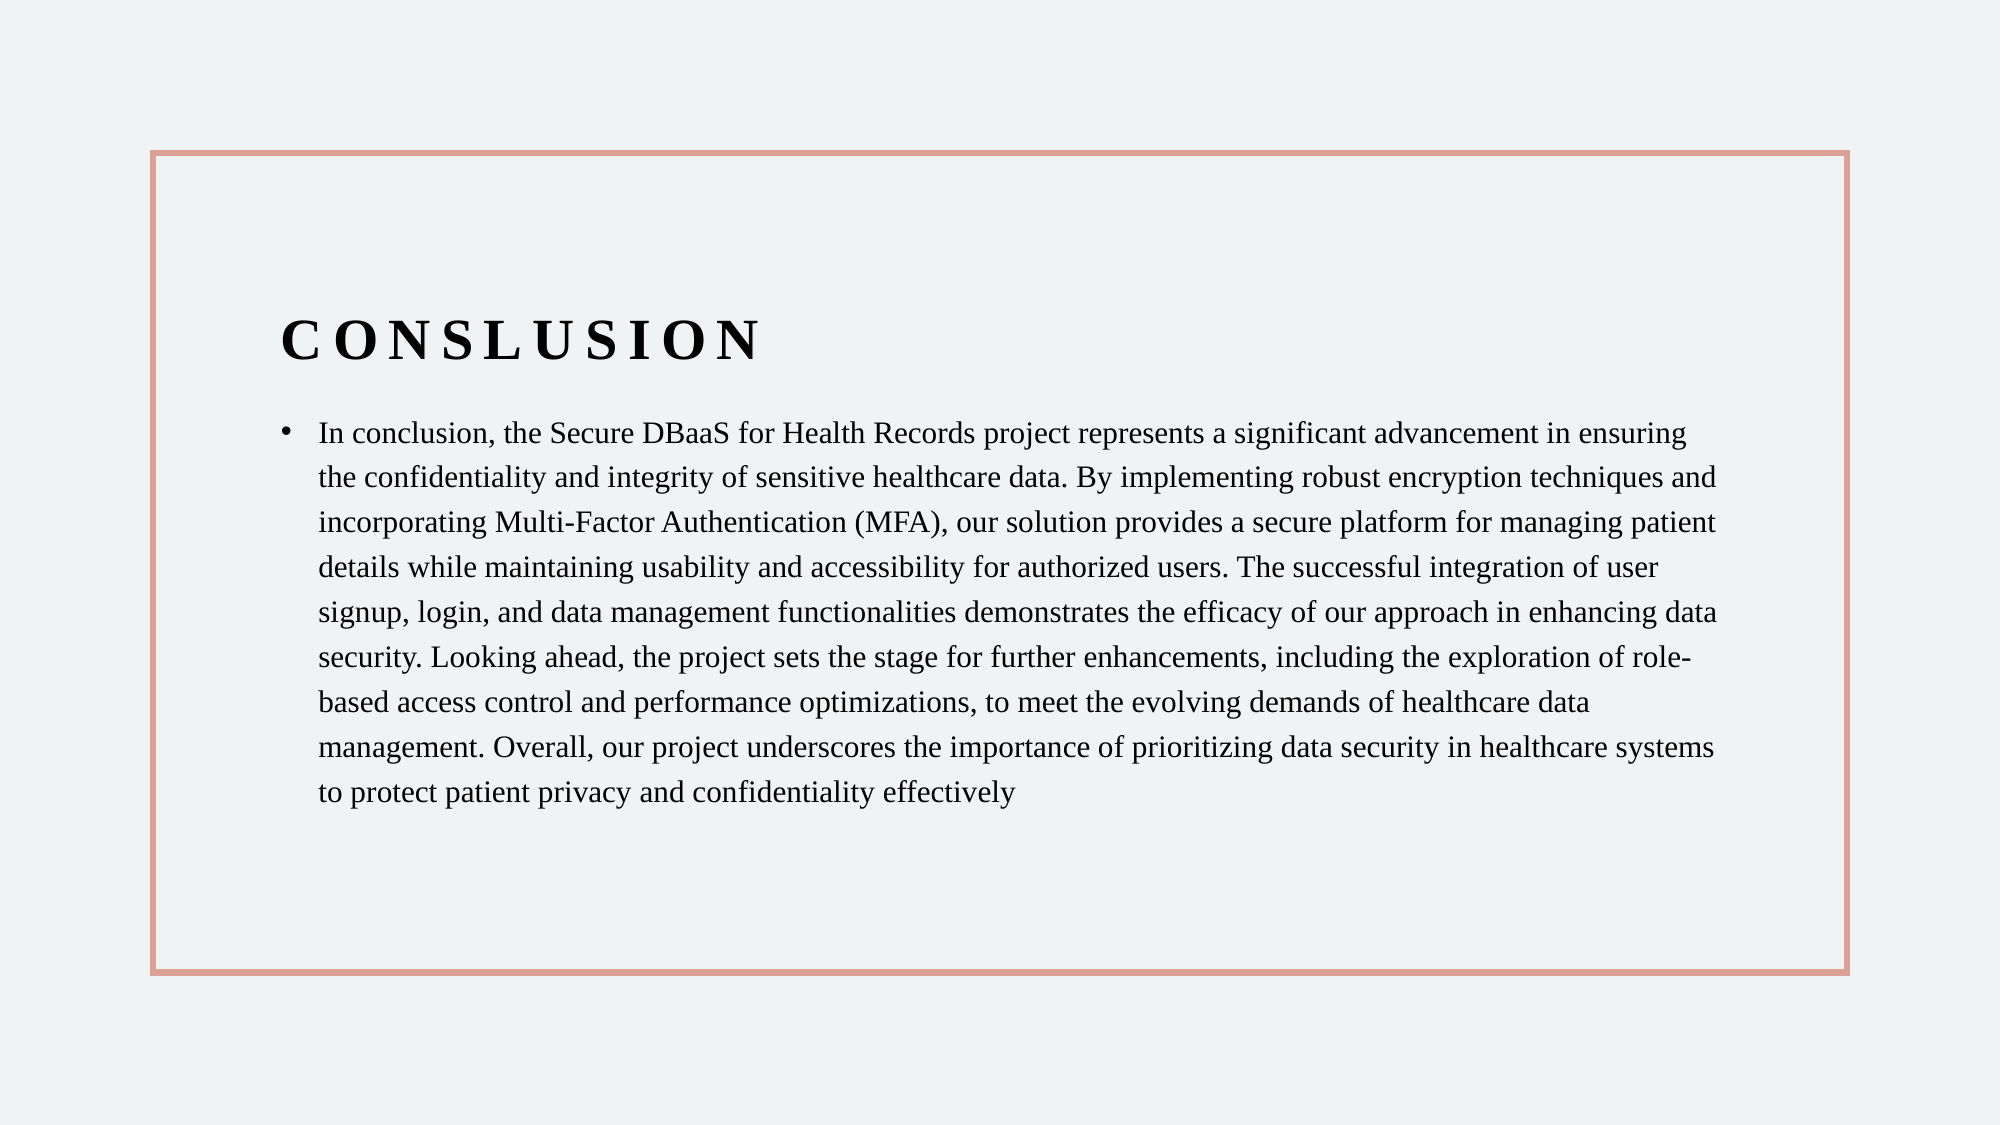

# CONSLUSION
In conclusion, the Secure DBaaS for Health Records project represents a significant advancement in ensuring the confidentiality and integrity of sensitive healthcare data. By implementing robust encryption techniques and incorporating Multi-Factor Authentication (MFA), our solution provides a secure platform for managing patient details while maintaining usability and accessibility for authorized users. The successful integration of user signup, login, and data management functionalities demonstrates the efficacy of our approach in enhancing data security. Looking ahead, the project sets the stage for further enhancements, including the exploration of role-based access control and performance optimizations, to meet the evolving demands of healthcare data management. Overall, our project underscores the importance of prioritizing data security in healthcare systems to protect patient privacy and confidentiality effectively